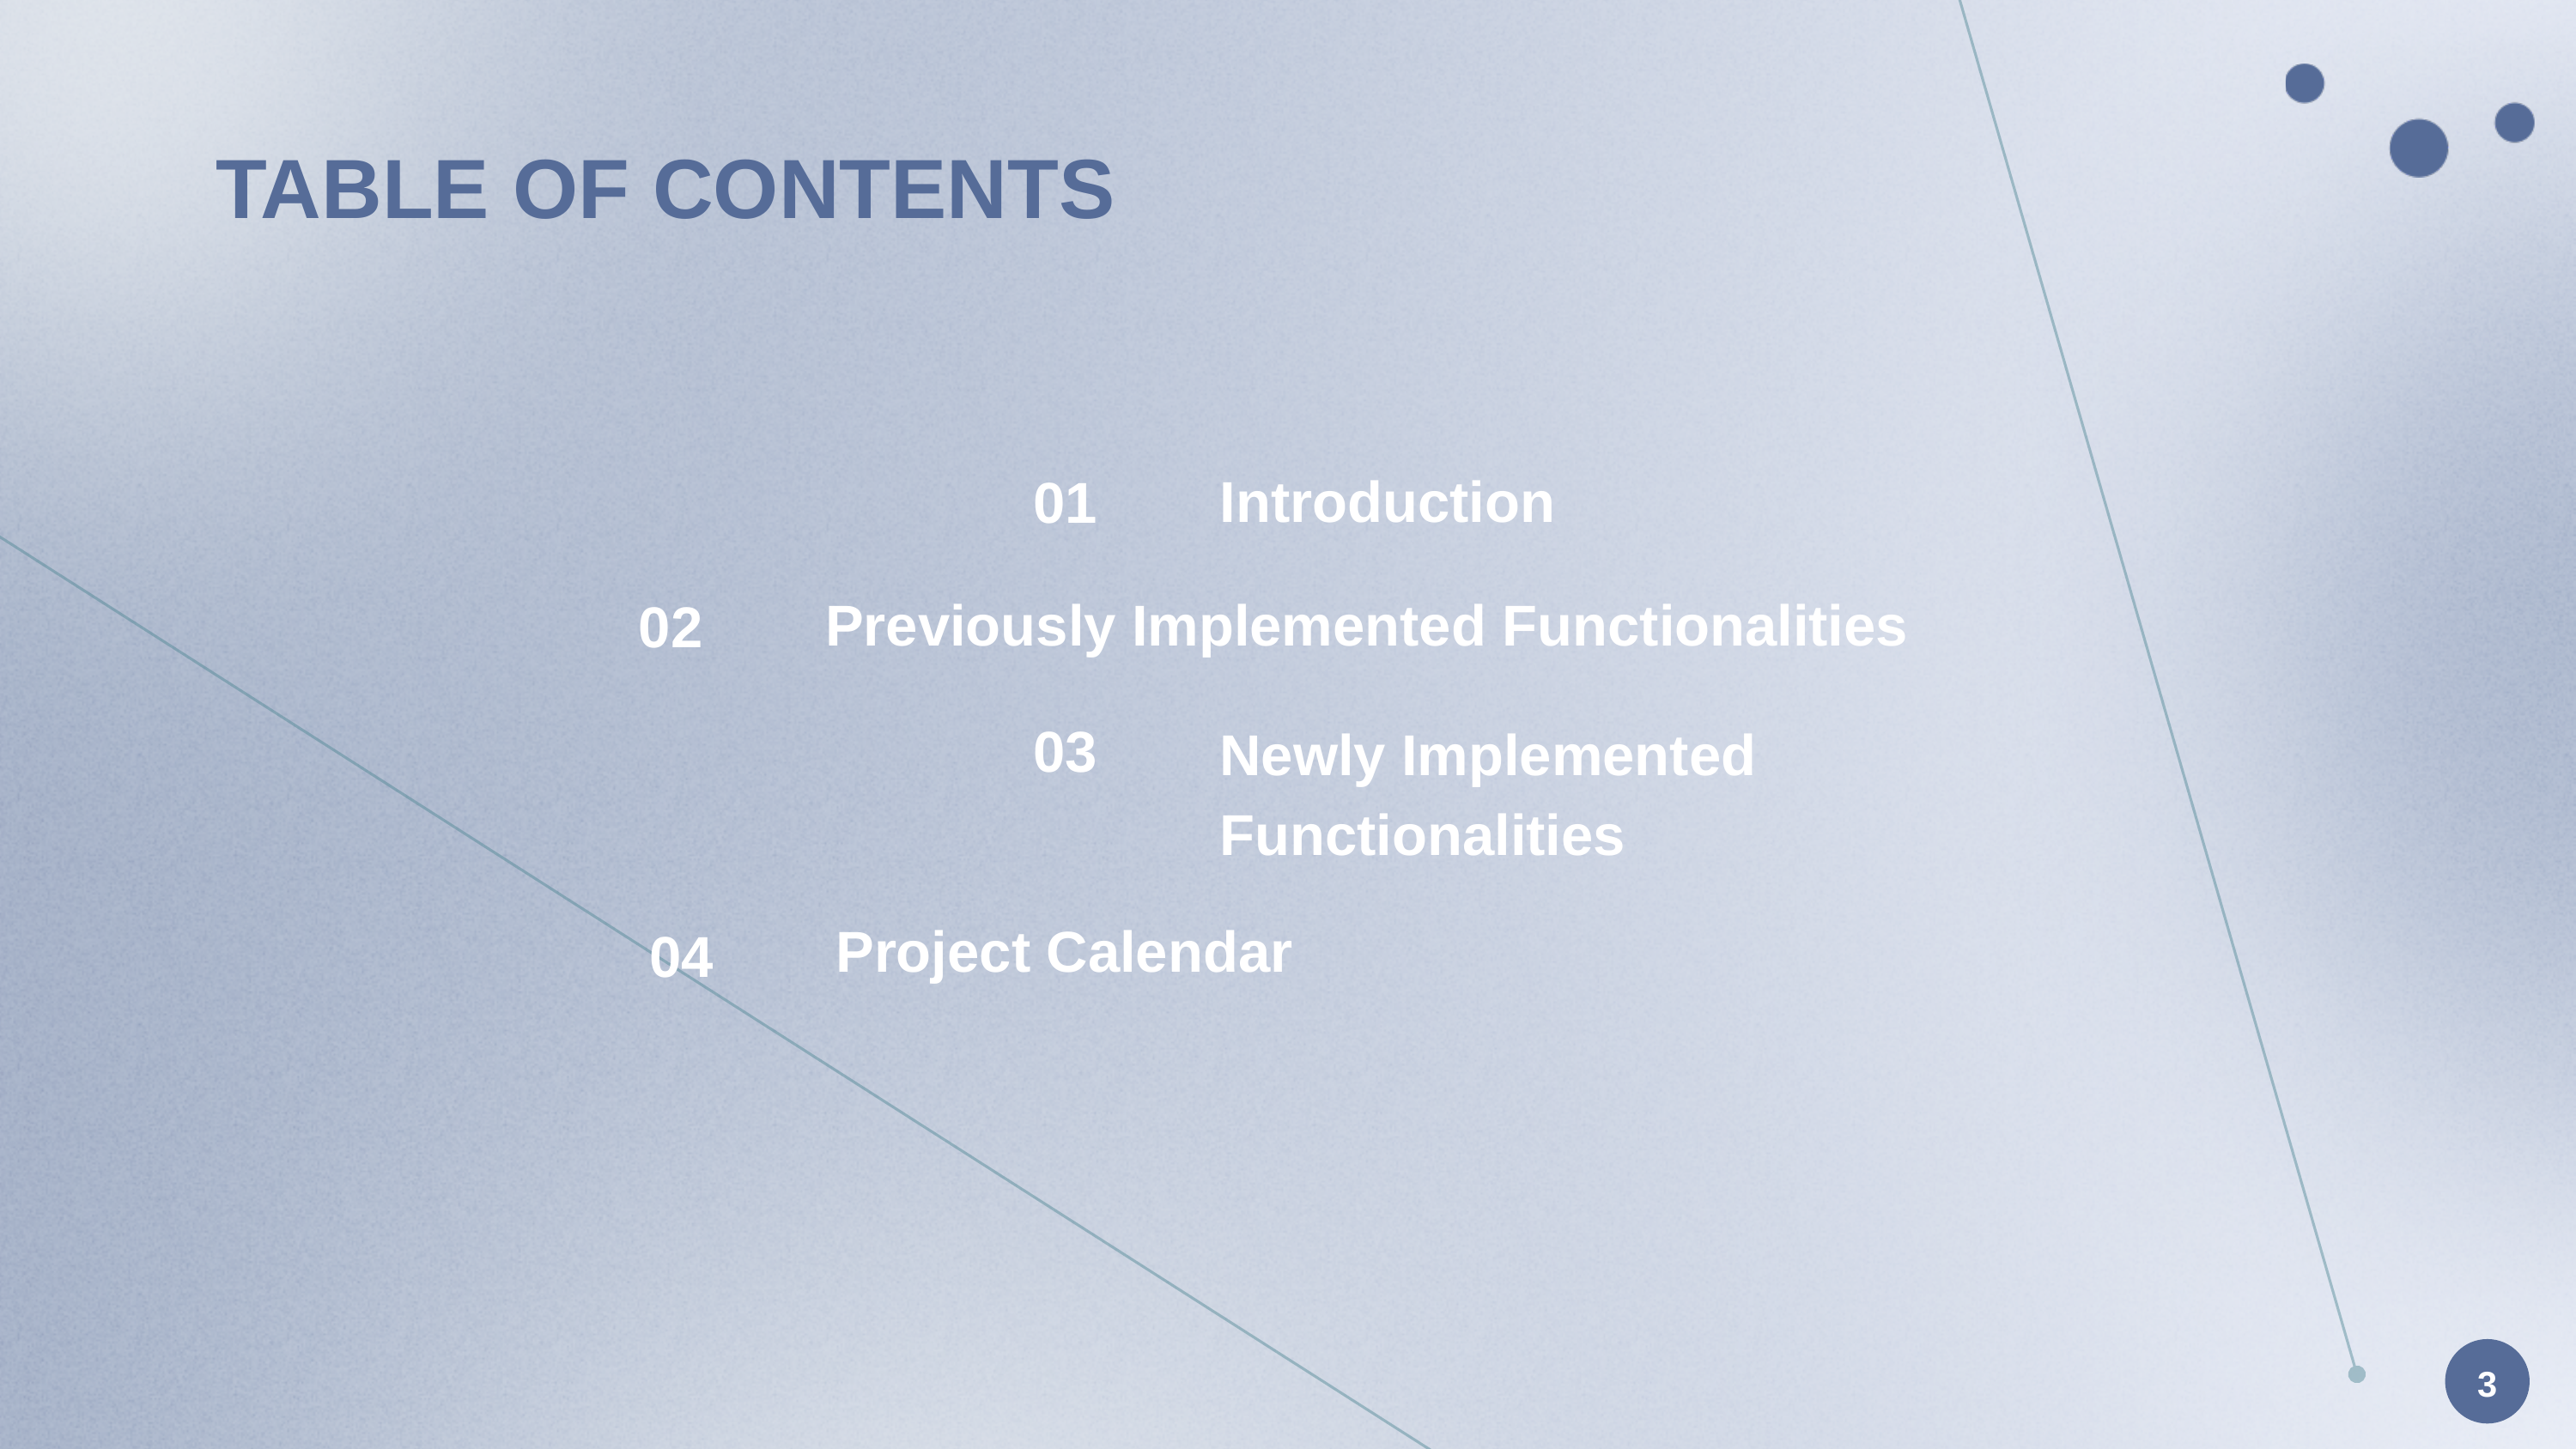

TABLE OF CONTENTS
Introduction
01
Previously Implemented Functionalities
02
Newly Implemented Functionalities
03
Project Calendar
04

3